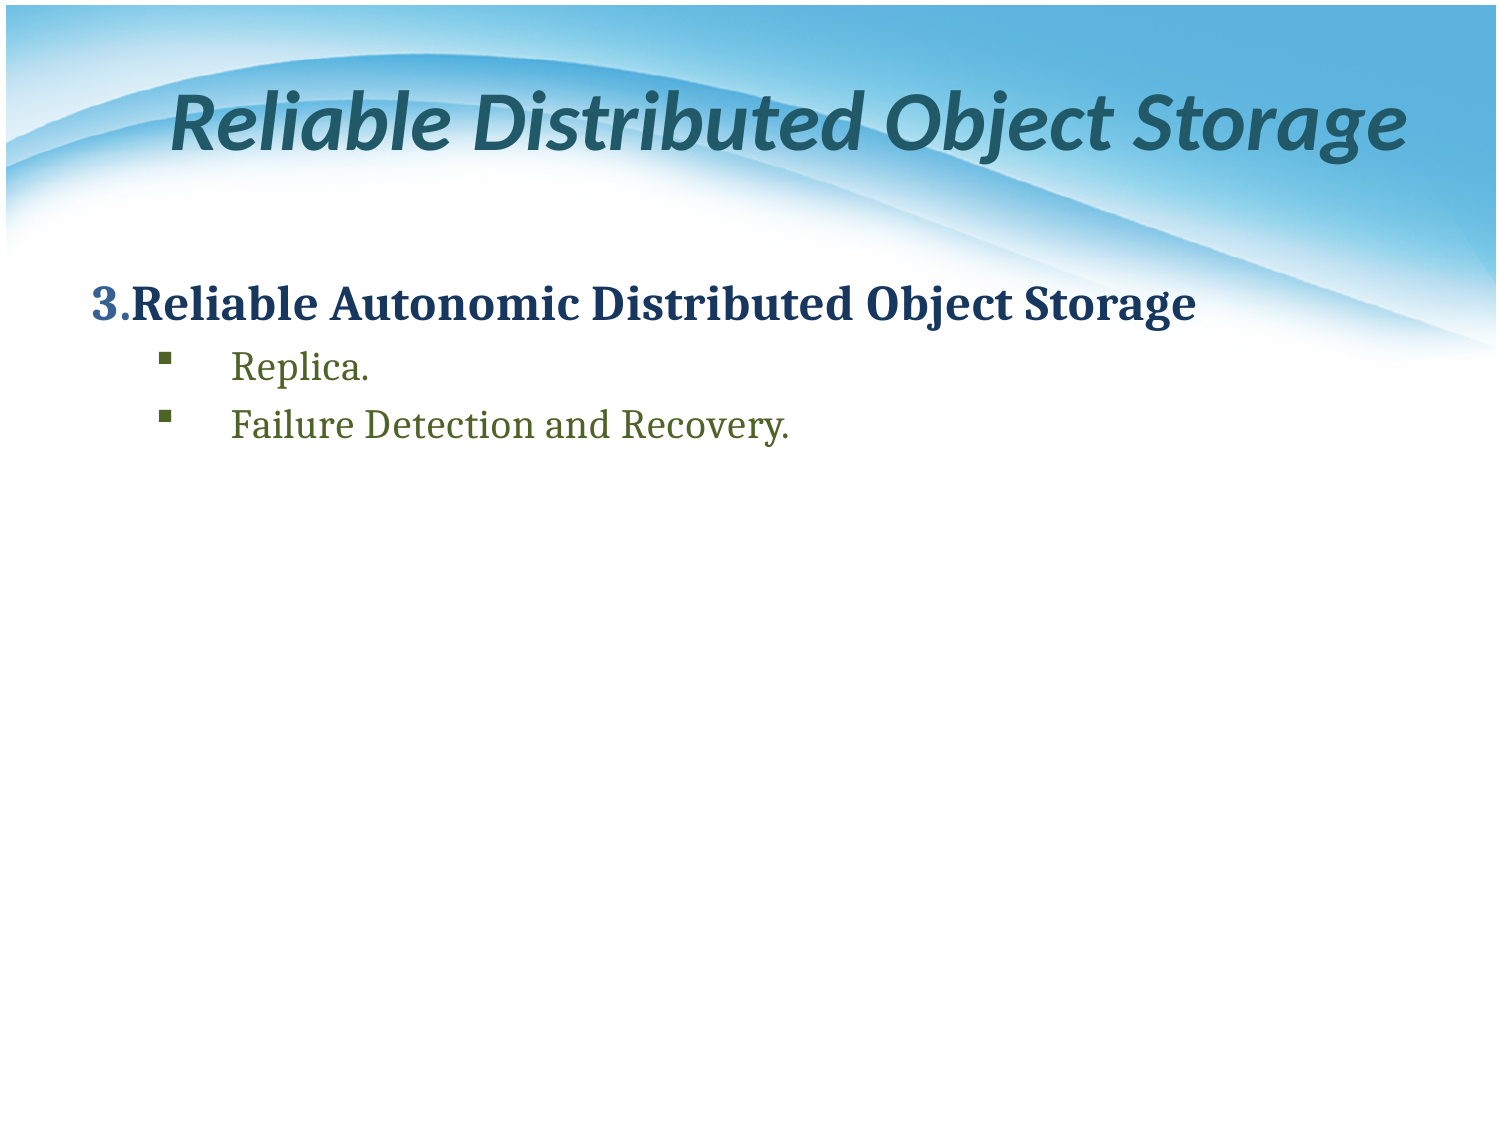

# Reliable Distributed Object Storage
Reliable Autonomic Distributed Object Storage
Replica.
Failure Detection and Recovery.